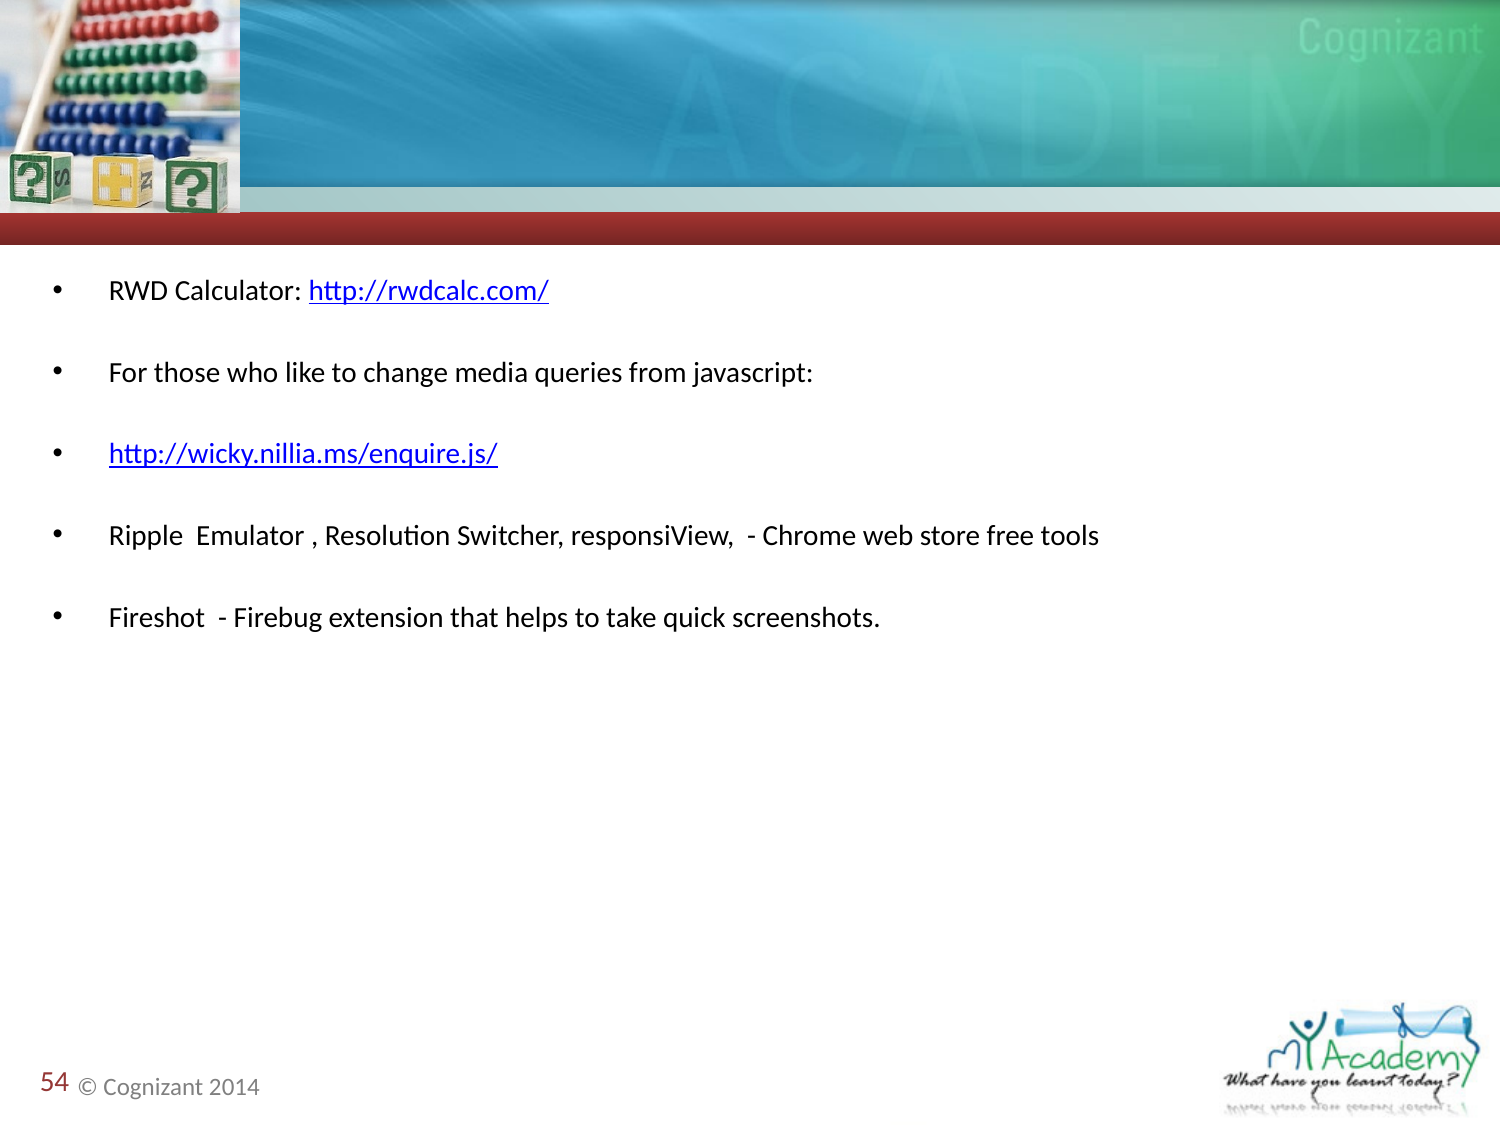

#
RWD Calculator: http://rwdcalc.com/

For those who like to change media queries from javascript:

http://wicky.nillia.ms/enquire.js/

Ripple  Emulator , Resolution Switcher, responsiView,  - Chrome web store free tools

Fireshot  - Firebug extension that helps to take quick screenshots.

54